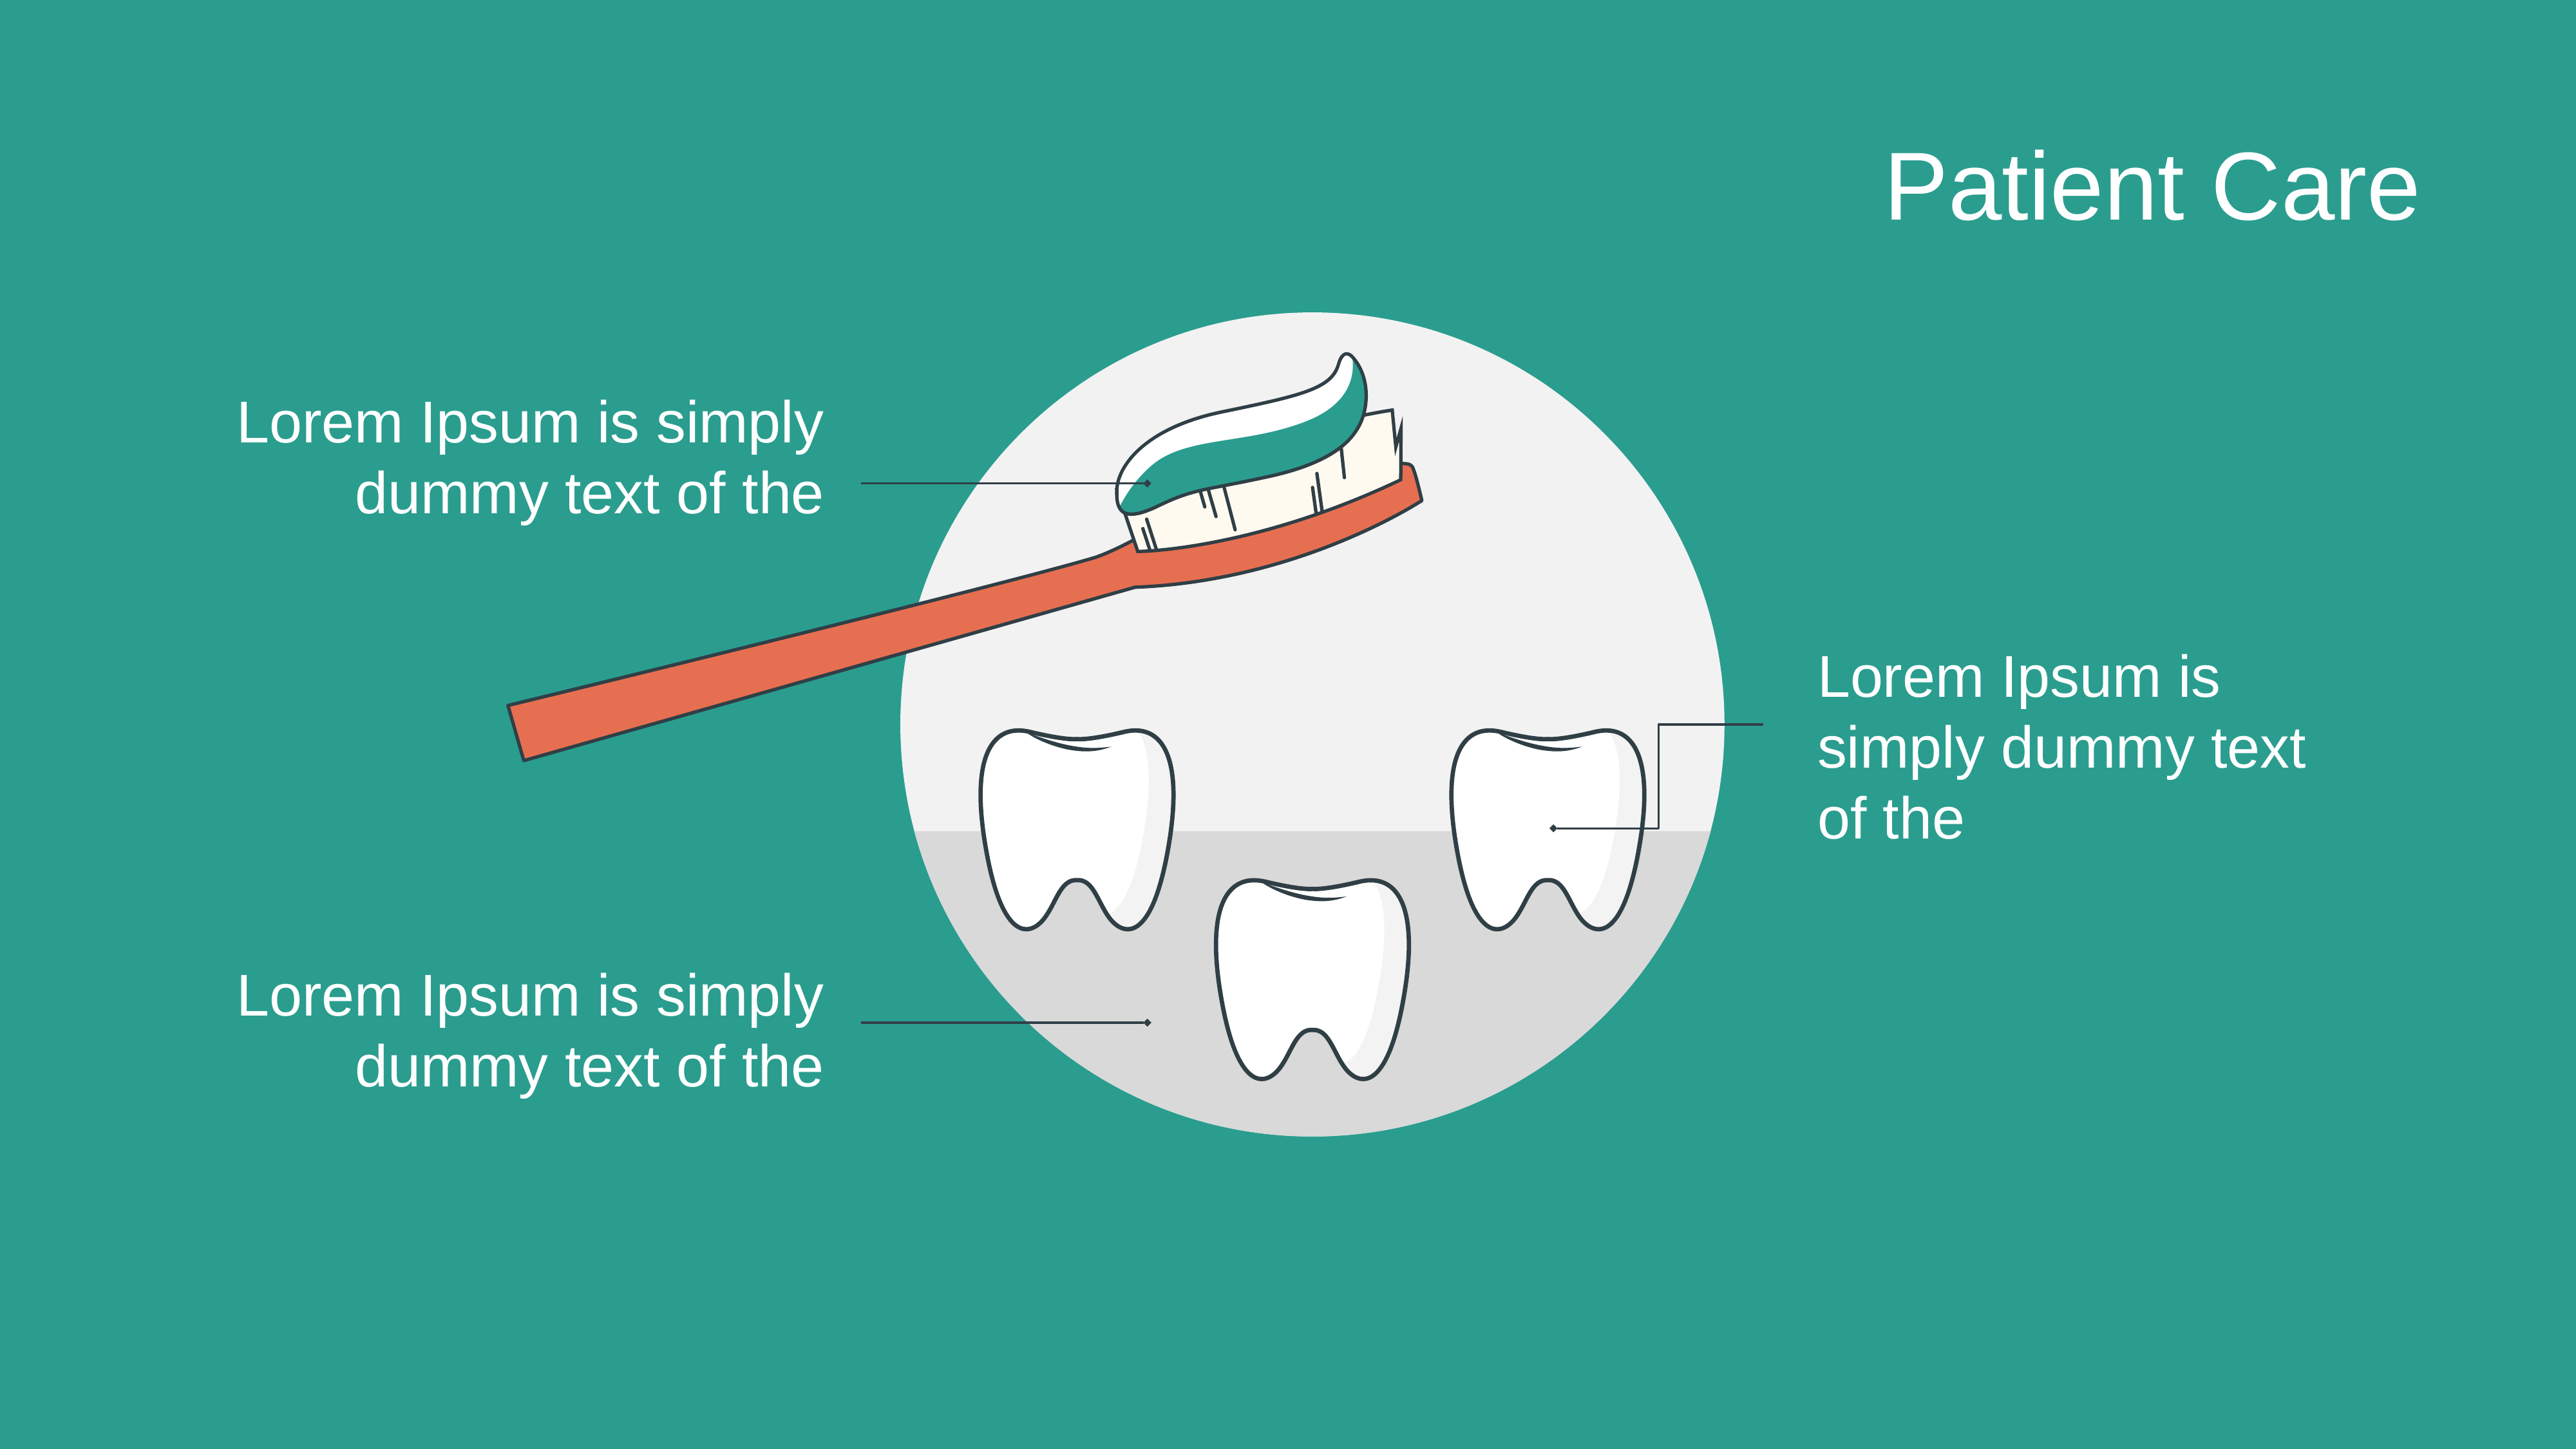

Patient Care

Lorem Ipsum is simply dummy text of the

Lorem Ipsum is simply dummy text of the

Lorem Ipsum is simply dummy text of the